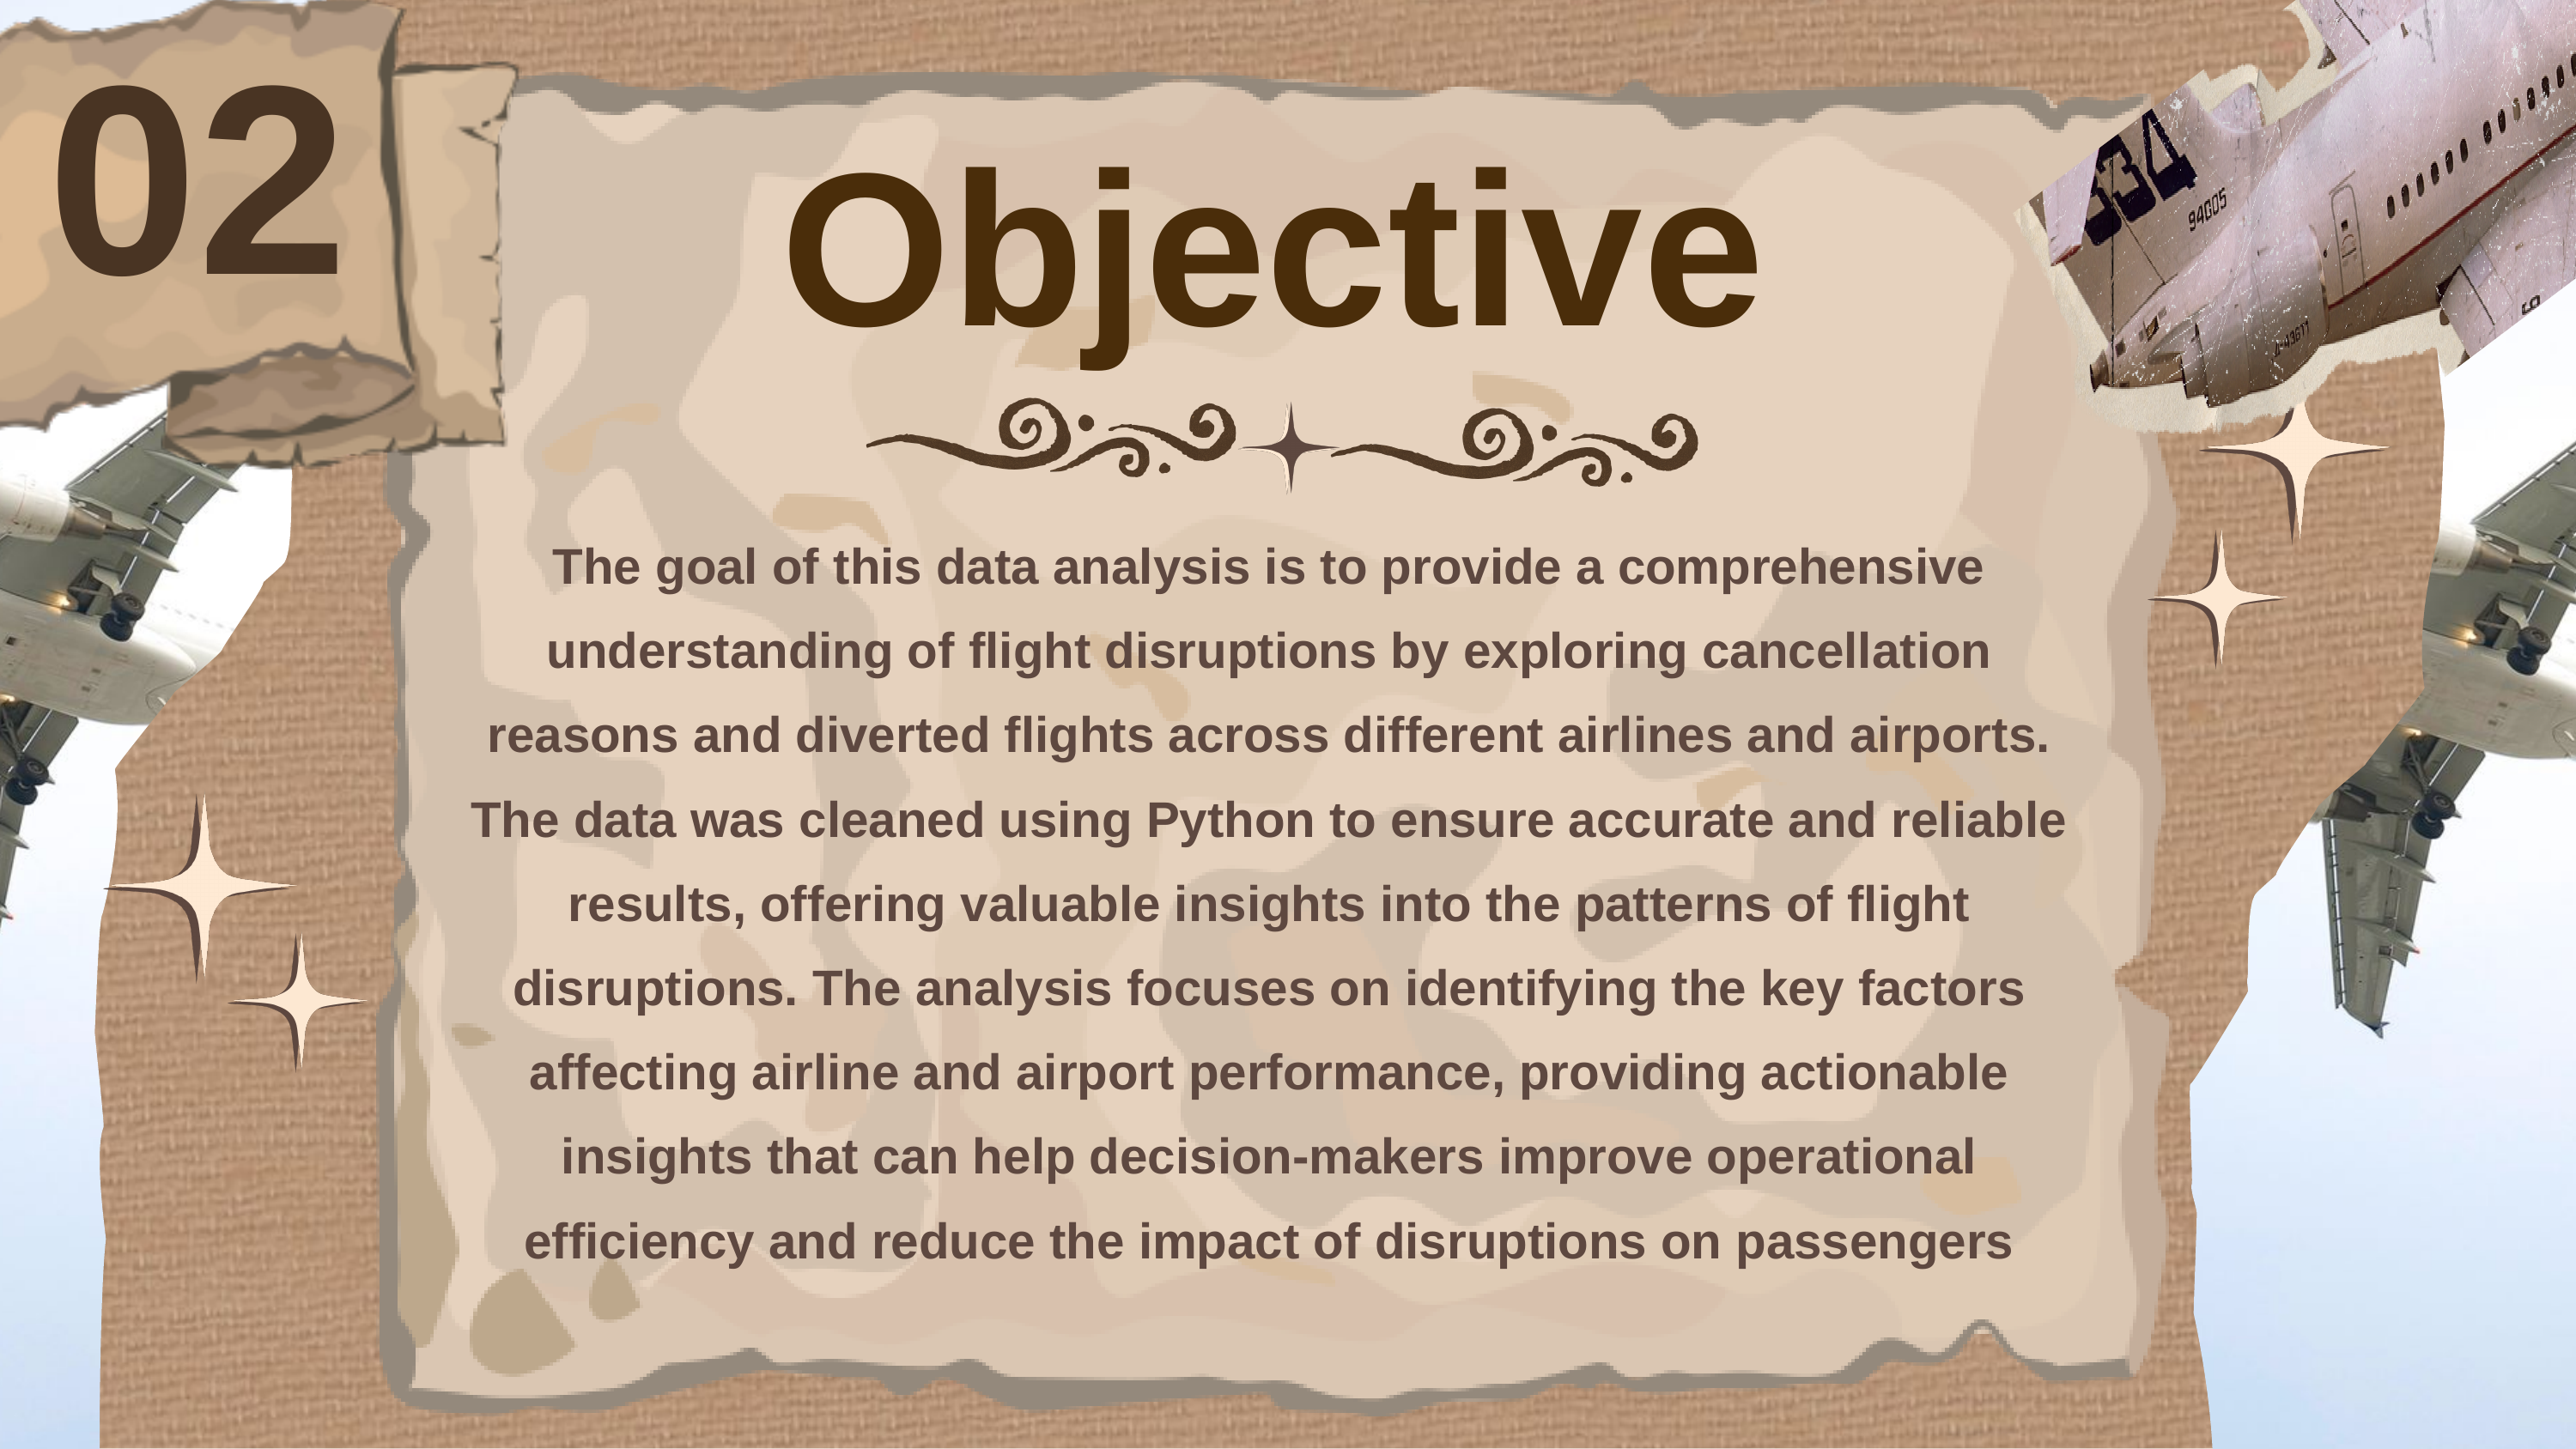

02

Objective

The goal of this data analysis is to provide a comprehensive understanding of flight disruptions by exploring cancellation reasons and diverted flights across different airlines and airports. The data was cleaned using Python to ensure accurate and reliable results, offering valuable insights into the patterns of flight disruptions. The analysis focuses on identifying the key factors affecting airline and airport performance, providing actionable insights that can help decision-makers improve operational efficiency and reduce the impact of disruptions on passengers